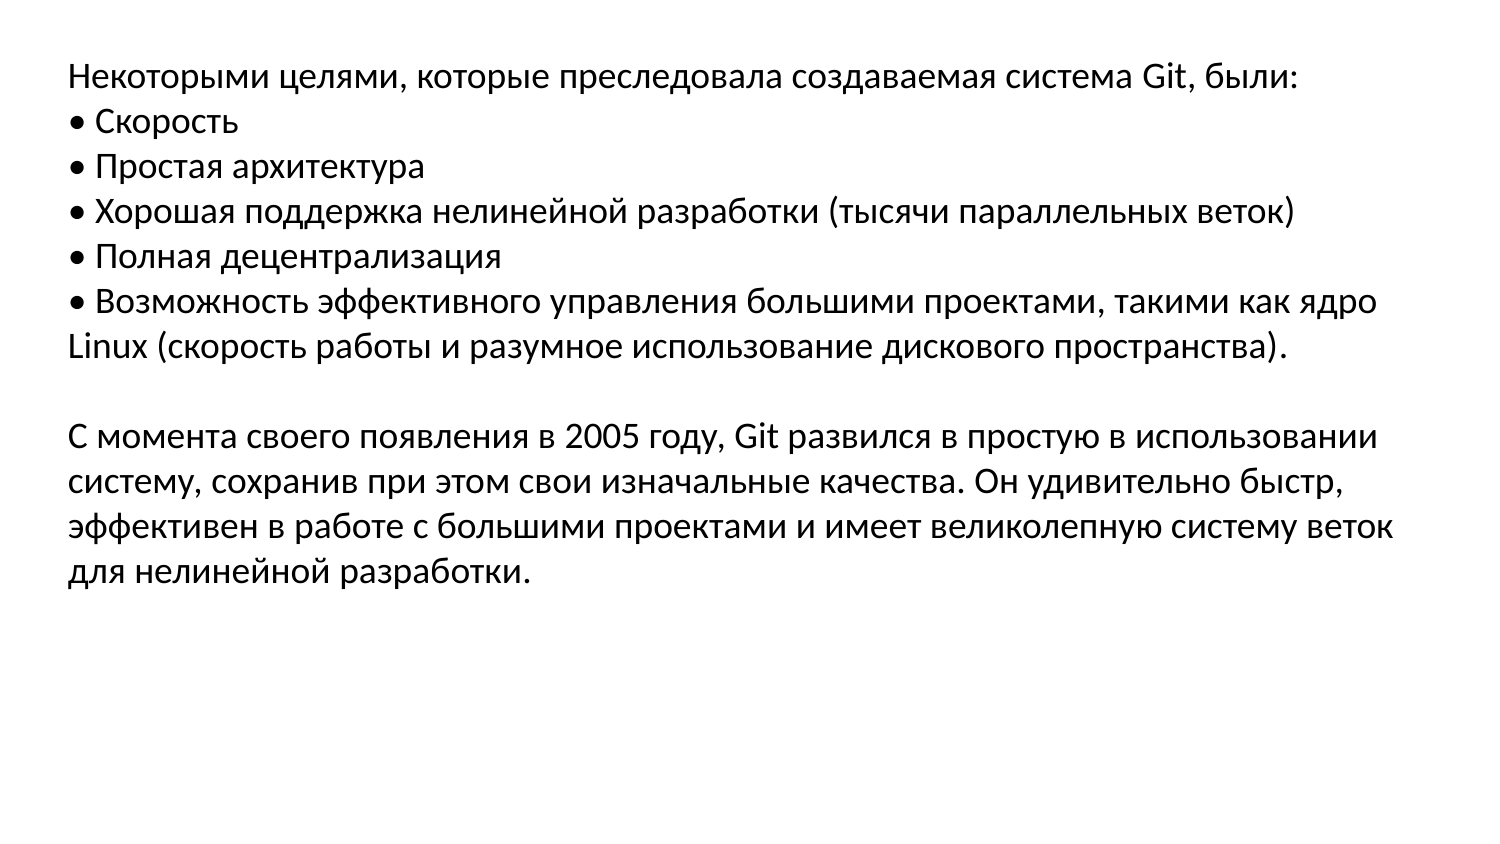

Некоторыми целями, которые преследовала создаваемая система Git, были:
• Скорость
• Простая архитектура
• Хорошая поддержка нелинейной разработки (тысячи параллельных веток)
• Полная децентрализация
• Возможность эффективного управления большими проектами, такими как ядро Linux (скорость работы и разумное использование дискового пространства).

С момента своего появления в 2005 году, Git развился в простую в использовании систему, сохранив при этом свои изначальные качества. Он удивительно быстр, эффективен в работе с большими проектами и имеет великолепную систему веток для нелинейной разработки.